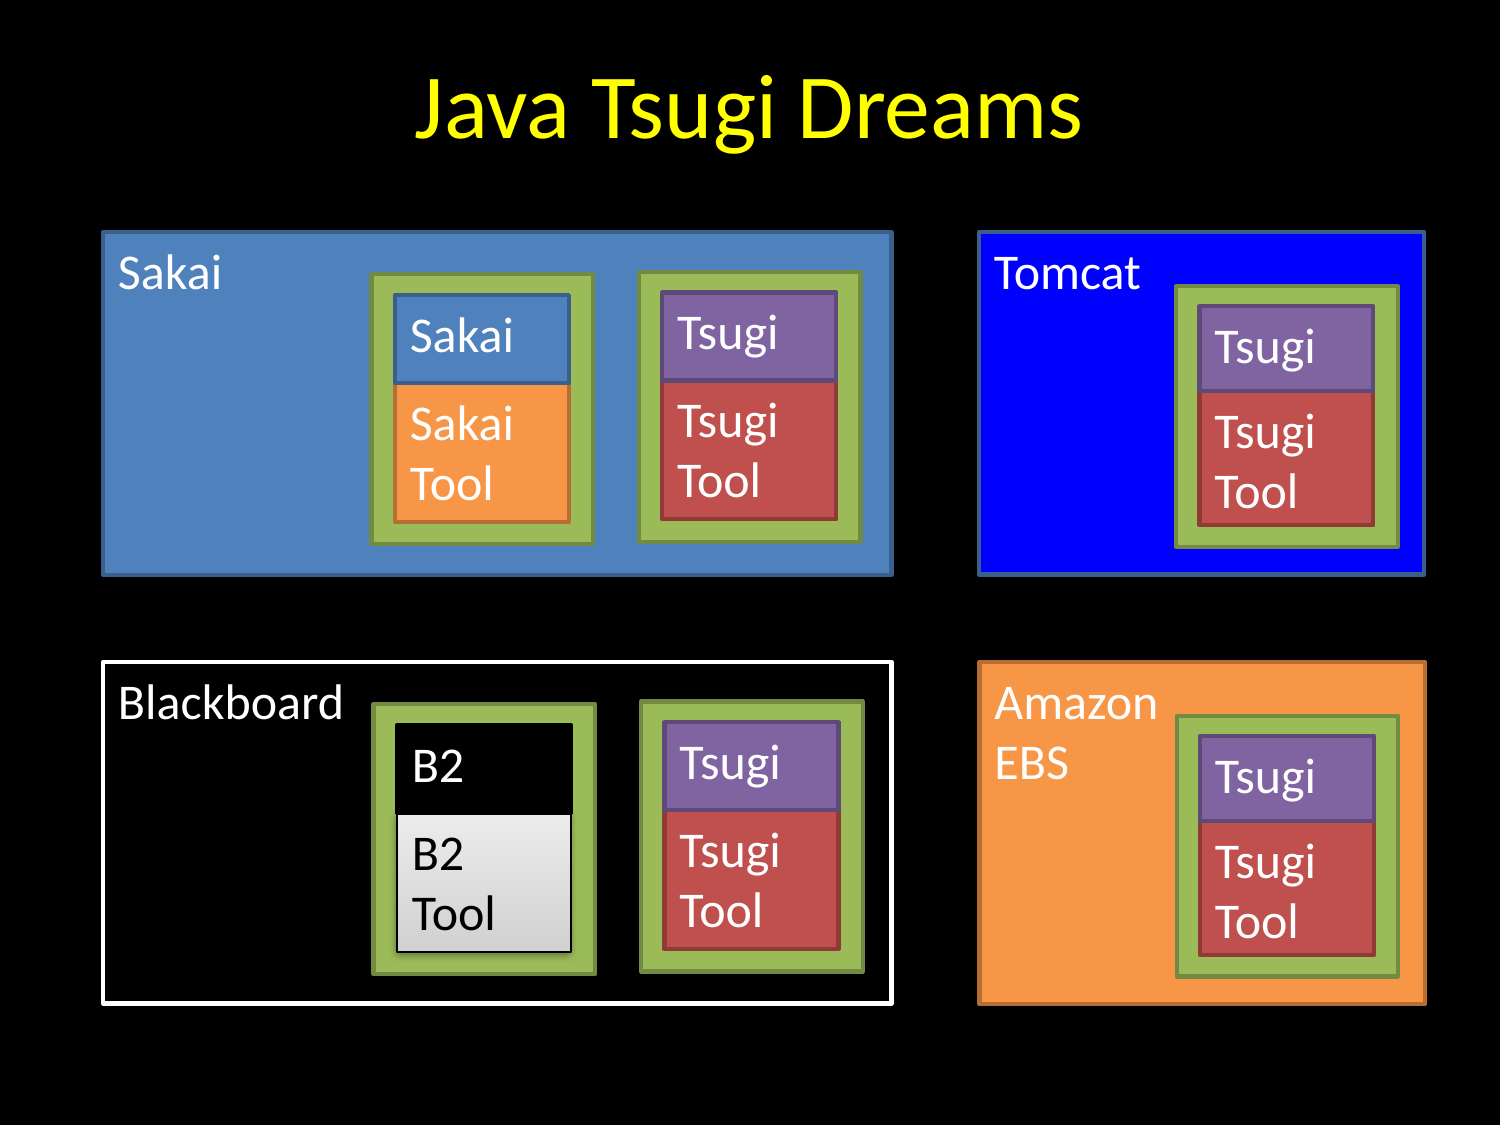

# Java Tsugi Dreams
Sakai
Tomcat

Tsugi
Tsugi
Tool

Sakai
Sakai
Tool

Tsugi
Tsugi
Tool
Amazon
EBS
Blackboard

Tsugi
Tsugi
Tool

Tsugi
Tsugi
Tool
B2
B2
Tool